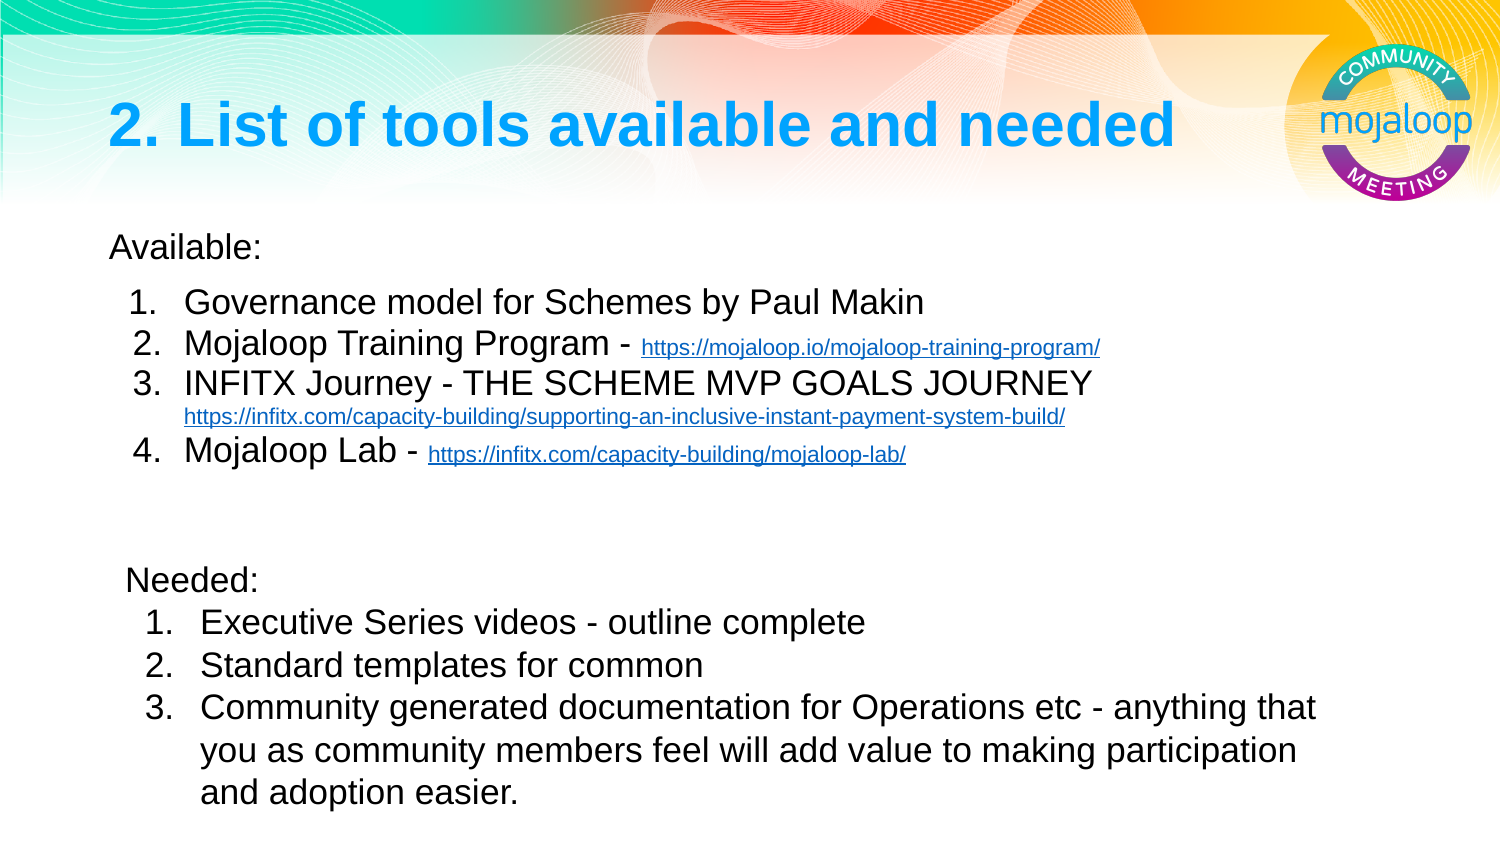

# 2. List of tools available and needed
Available:
Governance model for Schemes by Paul Makin
Mojaloop Training Program - https://mojaloop.io/mojaloop-training-program/
INFITX Journey - THE SCHEME MVP GOALS JOURNEY https://infitx.com/capacity-building/supporting-an-inclusive-instant-payment-system-build/
Mojaloop Lab - https://infitx.com/capacity-building/mojaloop-lab/

Needed:
Executive Series videos - outline complete
Standard templates for common
Community generated documentation for Operations etc - anything that you as community members feel will add value to making participation and adoption easier.